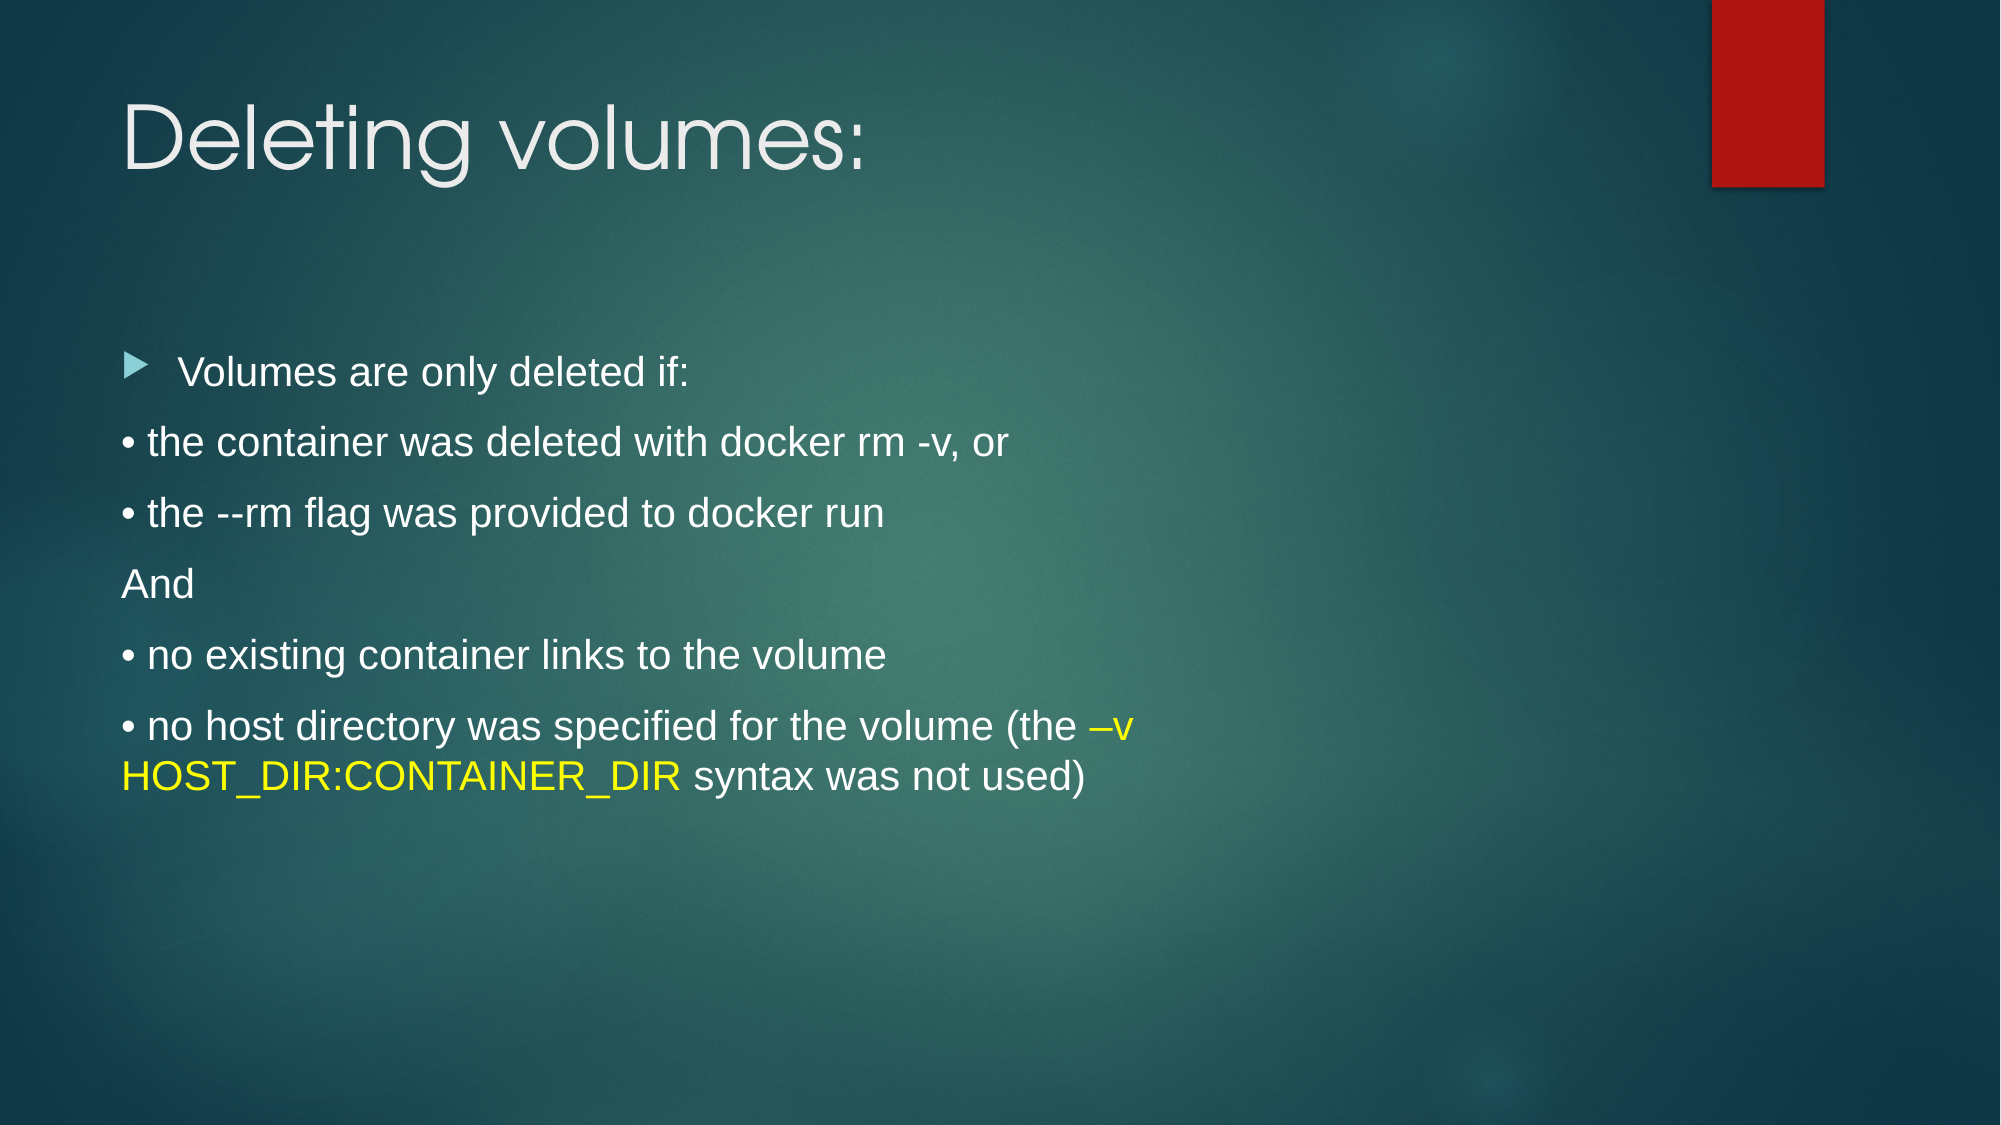

# Deleting volumes:
Volumes are only deleted if:
• the container was deleted with docker rm -v, or
• the --rm flag was provided to docker run
And
• no existing container links to the volume
• no host directory was specified for the volume (the –v HOST_DIR:CONTAINER_DIR syntax was not used)